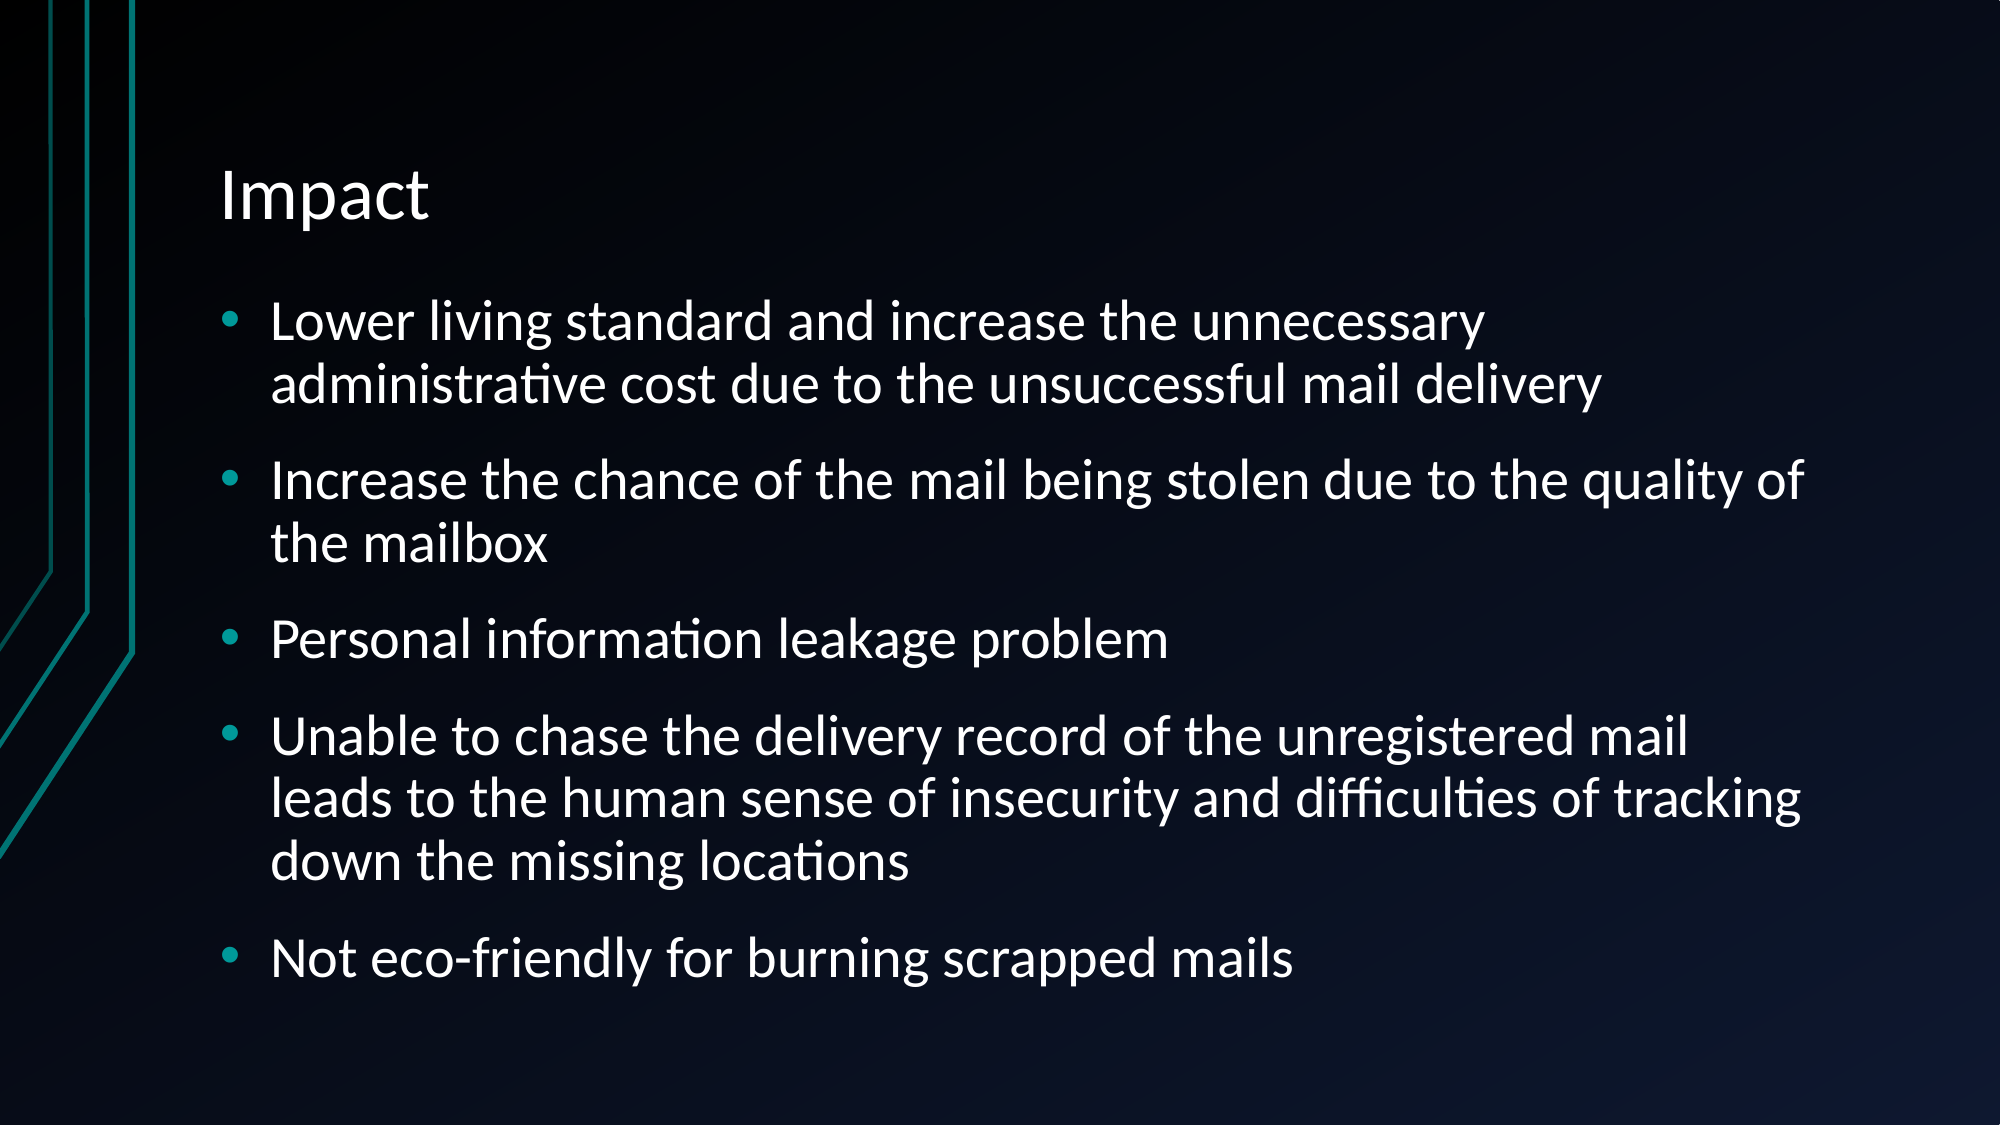

# Impact
Lower living standard and increase the unnecessary administrative cost due to the unsuccessful mail delivery
Increase the chance of the mail being stolen due to the quality of the mailbox
Personal information leakage problem
Unable to chase the delivery record of the unregistered mail  leads to the human sense of insecurity and difficulties of tracking down the missing locations
Not eco-friendly for burning scrapped mails